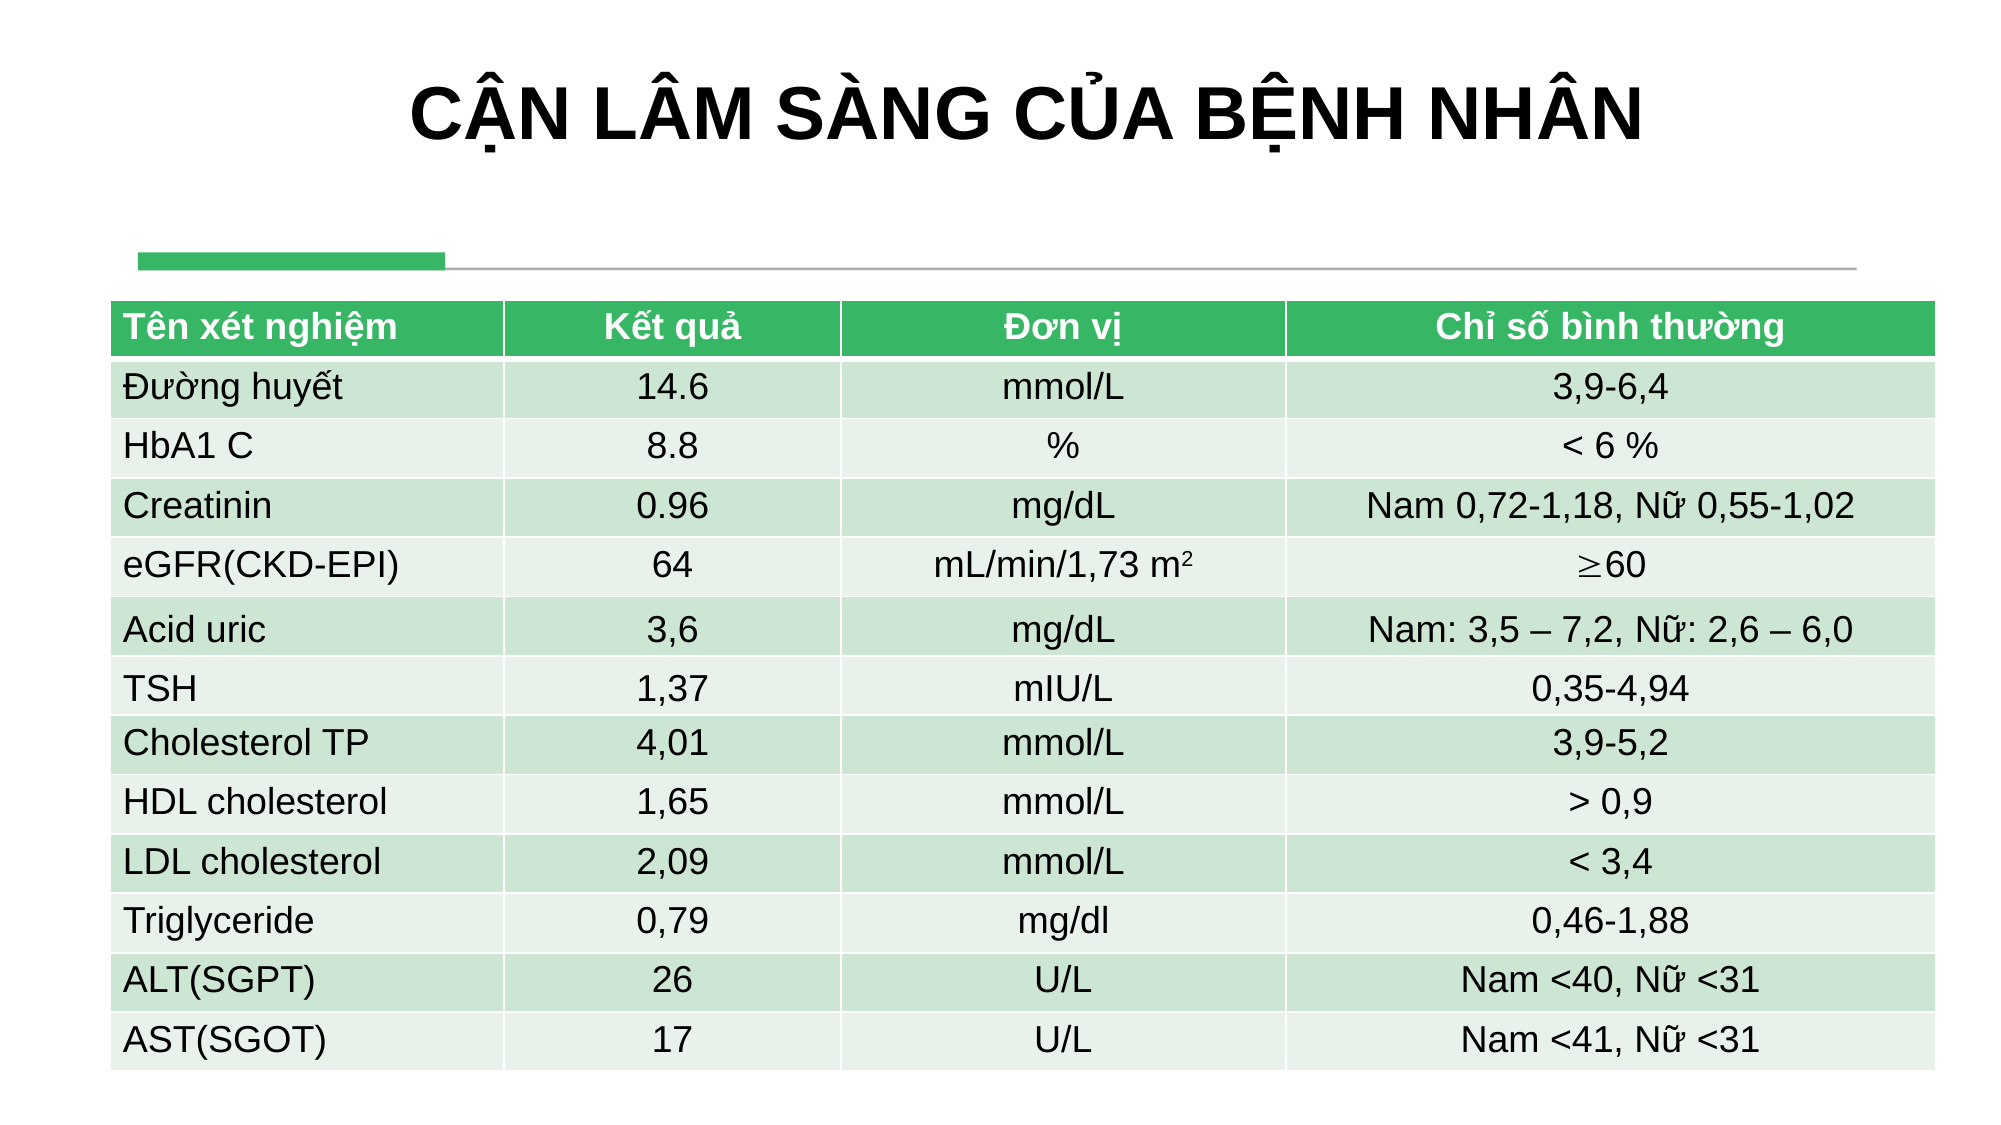

CẬN LÂM SÀNG CỦA BỆNH NHÂN

| Tên xét nghiệm | Kết quả | Đơn vị | Chỉ số bình thường |
| --- | --- | --- | --- |
| Đường huyết | 14.6 | mmol/L | 3,9-6,4 |
| HbA1 C | 8.8 | % | < 6 % |
| Creatinin | 0.96 | mg/dL | Nam 0,72-1,18, Nữ 0,55-1,02 |
| eGFR(CKD-EPI) | 64 | mL/min/1,73 m2 | ≥60 |
| Acid uric | 3,6 | mg/dL | Nam: 3,5 – 7,2, Nữ: 2,6 – 6,0 |
| TSH | 1,37 | mIU/L | 0,35-4,94 |
| Cholesterol TP | 4,01 | mmol/L | 3,9-5,2 |
| HDL cholesterol | 1,65 | mmol/L | > 0,9 |
| LDL cholesterol | 2,09 | mmol/L | < 3,4 |
| Triglyceride | 0,79 | mg/dl | 0,46-1,88 |
| ALT(SGPT) | 26 | U/L | Nam <40, Nữ <31 |
| AST(SGOT) | 17 | U/L | Nam <41, Nữ <31 |